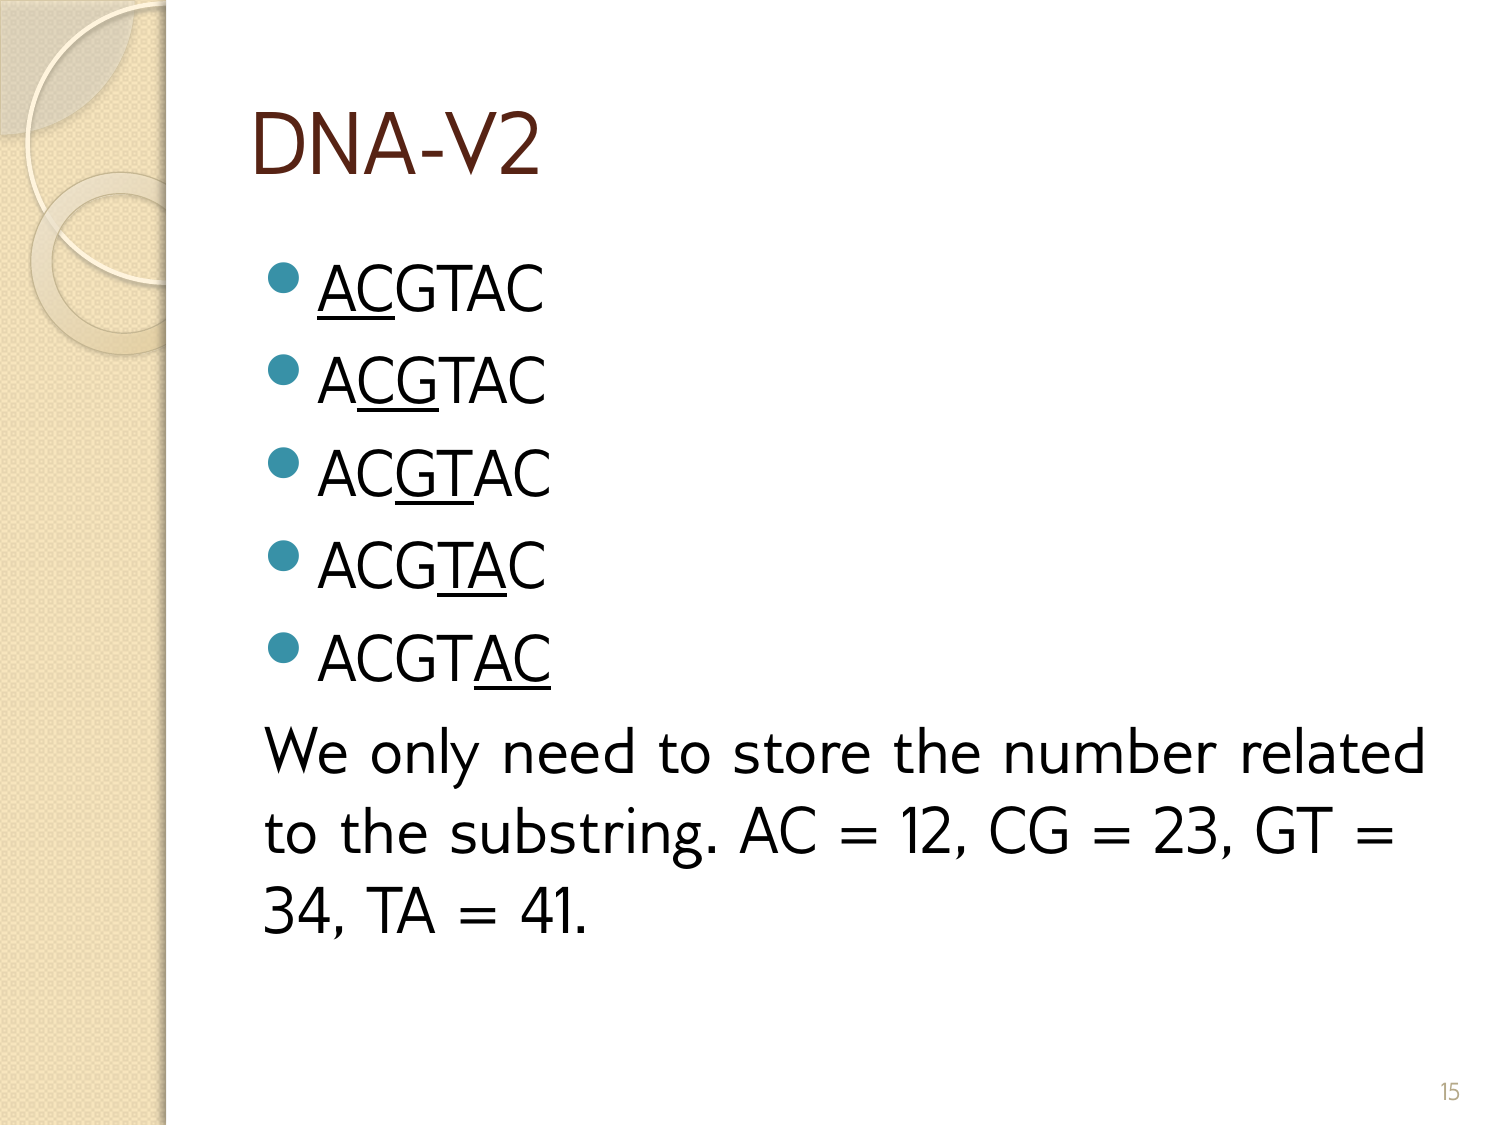

# DNA-V2
ACGTAC
ACGTAC
ACGTAC
ACGTAC
ACGTAC
We only need to store the number related to the substring. AC = 12, CG = 23, GT = 34, TA = 41.

15